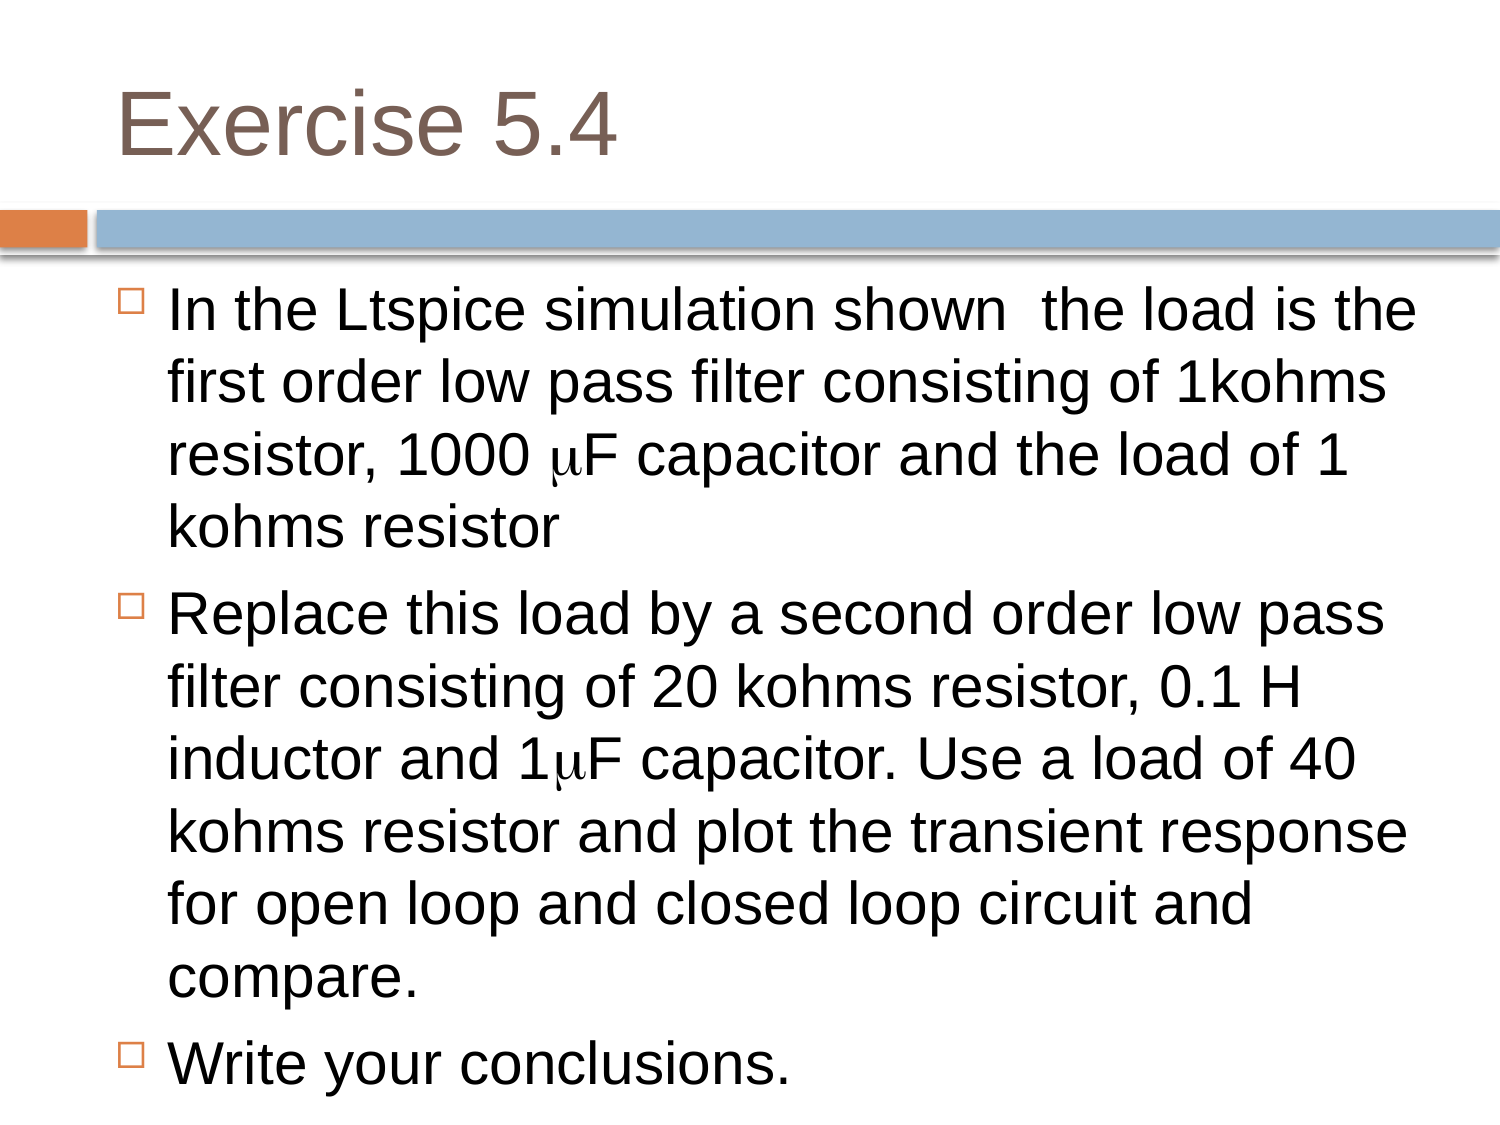

# Exercise 5.4
In the Ltspice simulation shown  the load is the first order low pass filter consisting of 1kohms resistor, 1000 μF capacitor and the load of 1 kohms resistor
Replace this load by a second order low pass filter consisting of 20 kohms resistor, 0.1 H inductor and 1μF capacitor. Use a load of 40 kohms resistor and plot the transient response for open loop and closed loop circuit and compare.
Write your conclusions.